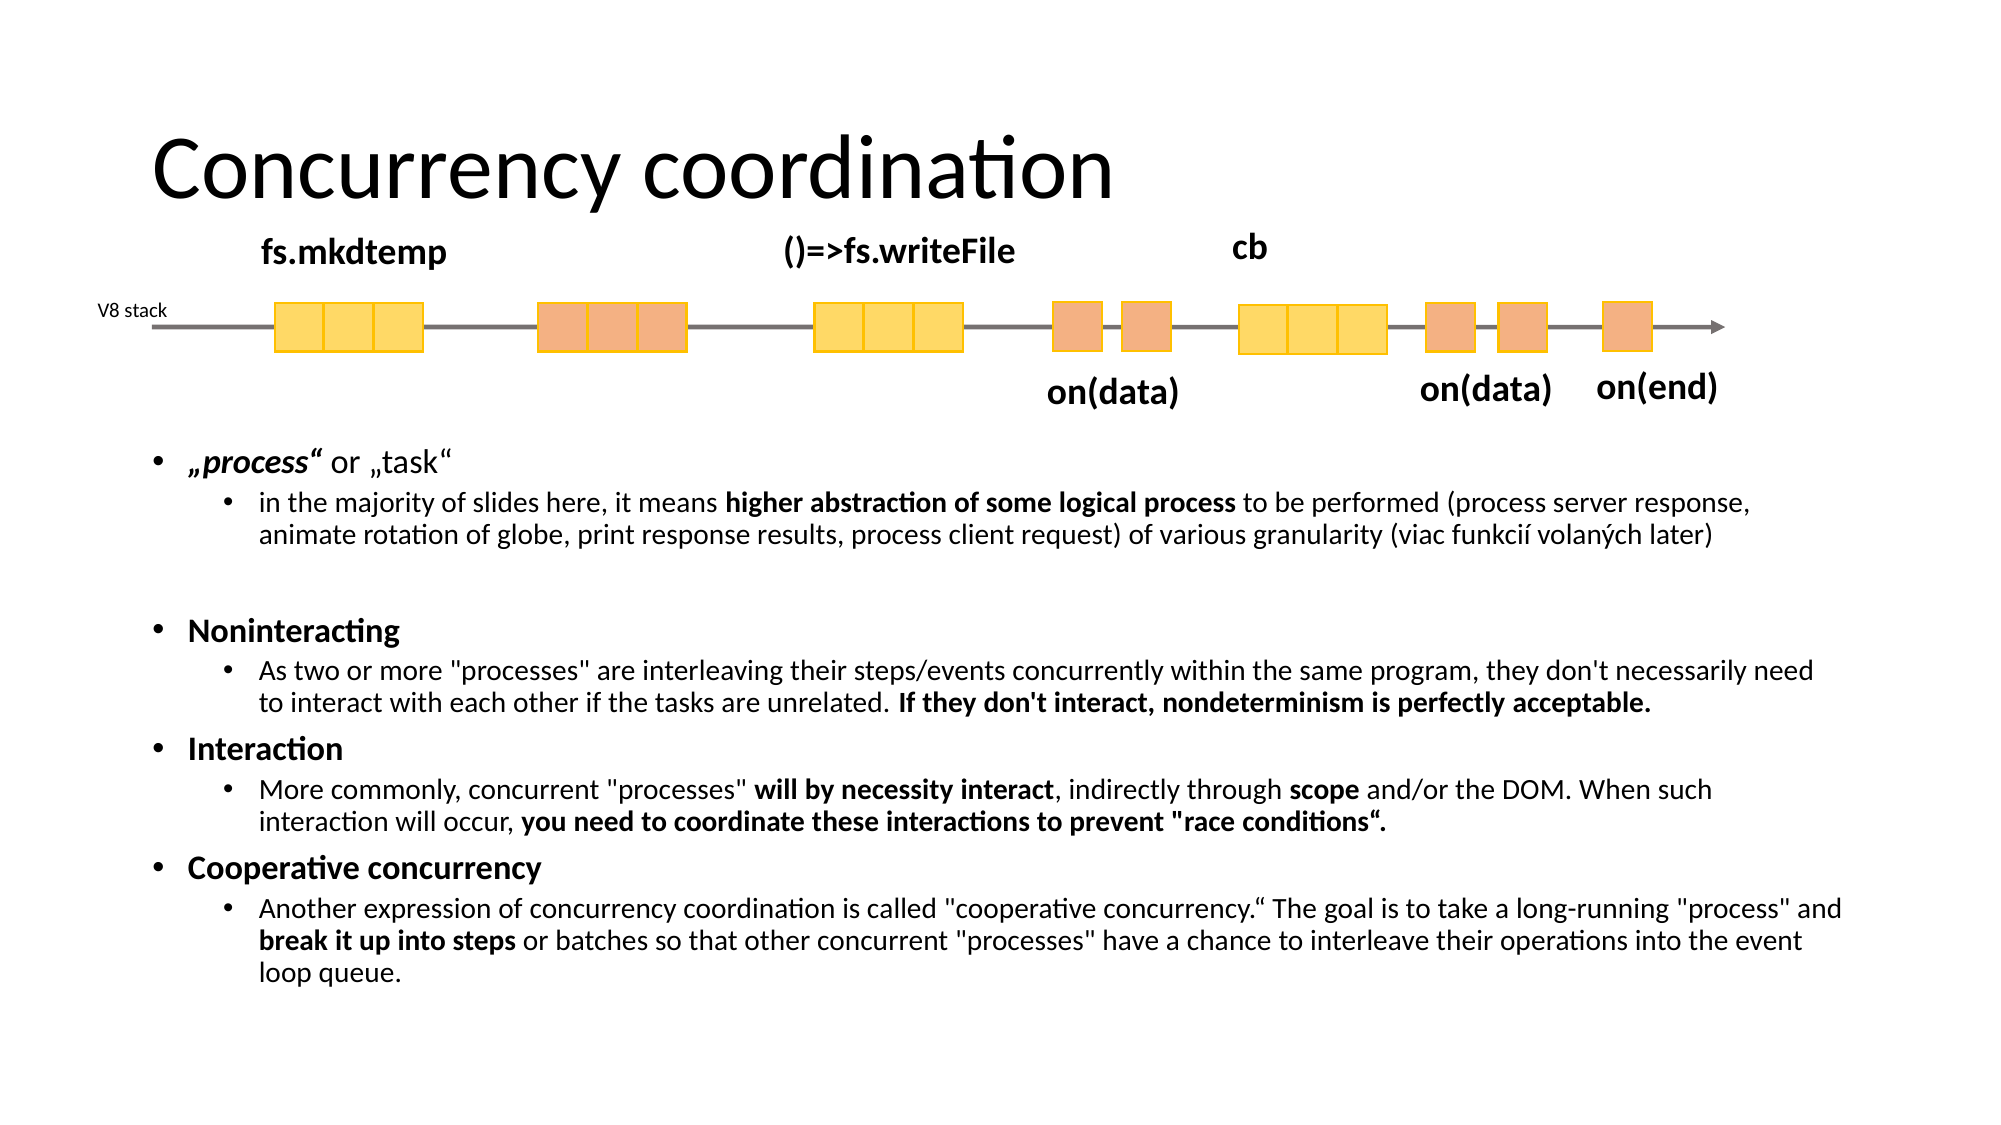

# Concurrency coordination
cb

()=>fs.writeFile

fs.mkdtemp

V8 stack

on(end)
on(data)
on(data)
„process“ or „task“
in the majority of slides here, it means higher abstraction of some logical process to be performed (process server response, animate rotation of globe, print response results, process client request) of various granularity (viac funkcií volaných later)

Noninteracting
As two or more "processes" are interleaving their steps/events concurrently within the same program, they don't necessarily need to interact with each other if the tasks are unrelated. If they don't interact, nondeterminism is perfectly acceptable.
Interaction
More commonly, concurrent "processes" will by necessity interact, indirectly through scope and/or the DOM. When such interaction will occur, you need to coordinate these interactions to prevent "race conditions“.
Cooperative concurrency
Another expression of concurrency coordination is called "cooperative concurrency.“ The goal is to take a long-running "process" and break it up into steps or batches so that other concurrent "processes" have a chance to interleave their operations into the event loop queue.